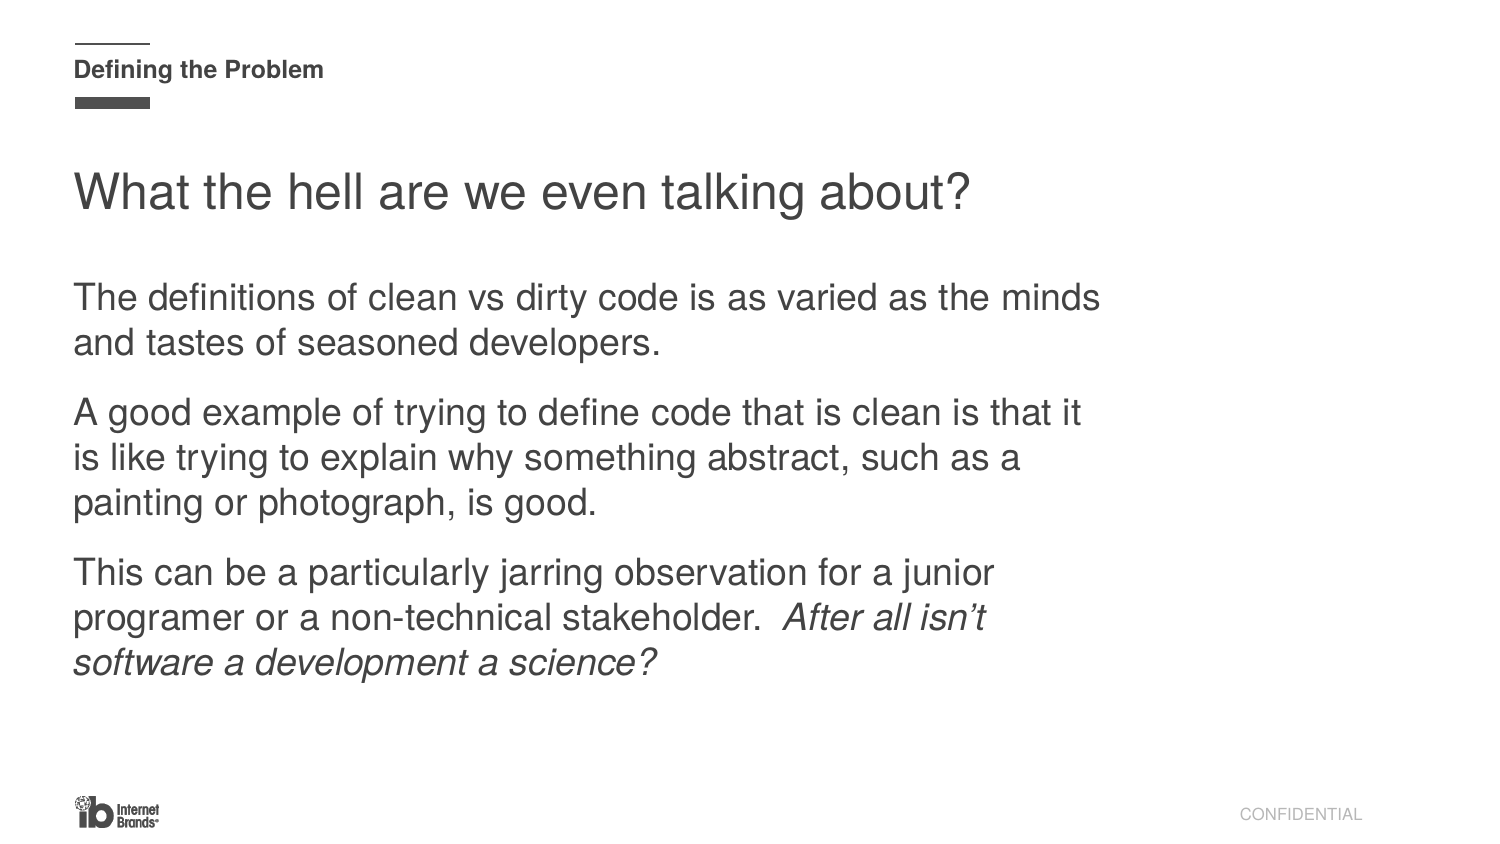

Defining the Problem
# What the hell are we even talking about?
The definitions of clean vs dirty code is as varied as the minds and tastes of seasoned developers.
A good example of trying to define code that is clean is that it is like trying to explain why something abstract, such as a painting or photograph, is good.
This can be a particularly jarring observation for a junior programer or a non-technical stakeholder.  After all isn’t software a development a science?